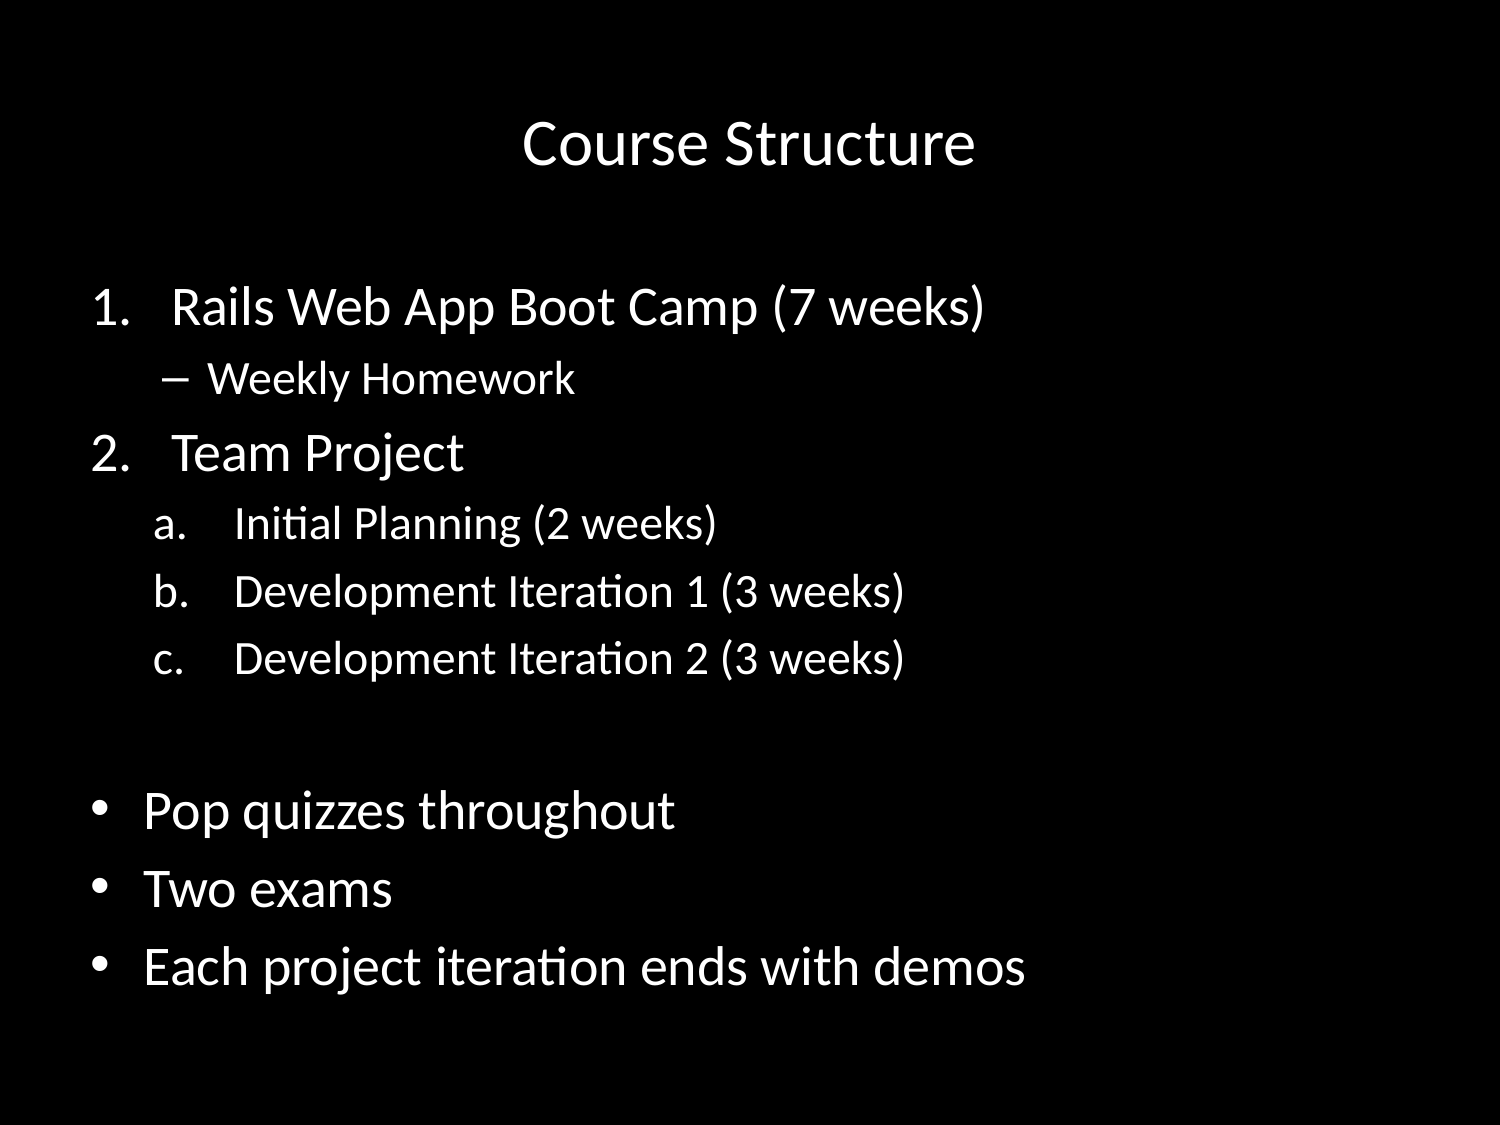

# Course Structure
Rails Web App Boot Camp (7 weeks)
Weekly Homework
Team Project
Initial Planning (2 weeks)
Development Iteration 1 (3 weeks)
Development Iteration 2 (3 weeks)

Pop quizzes throughout
Two exams
Each project iteration ends with demos